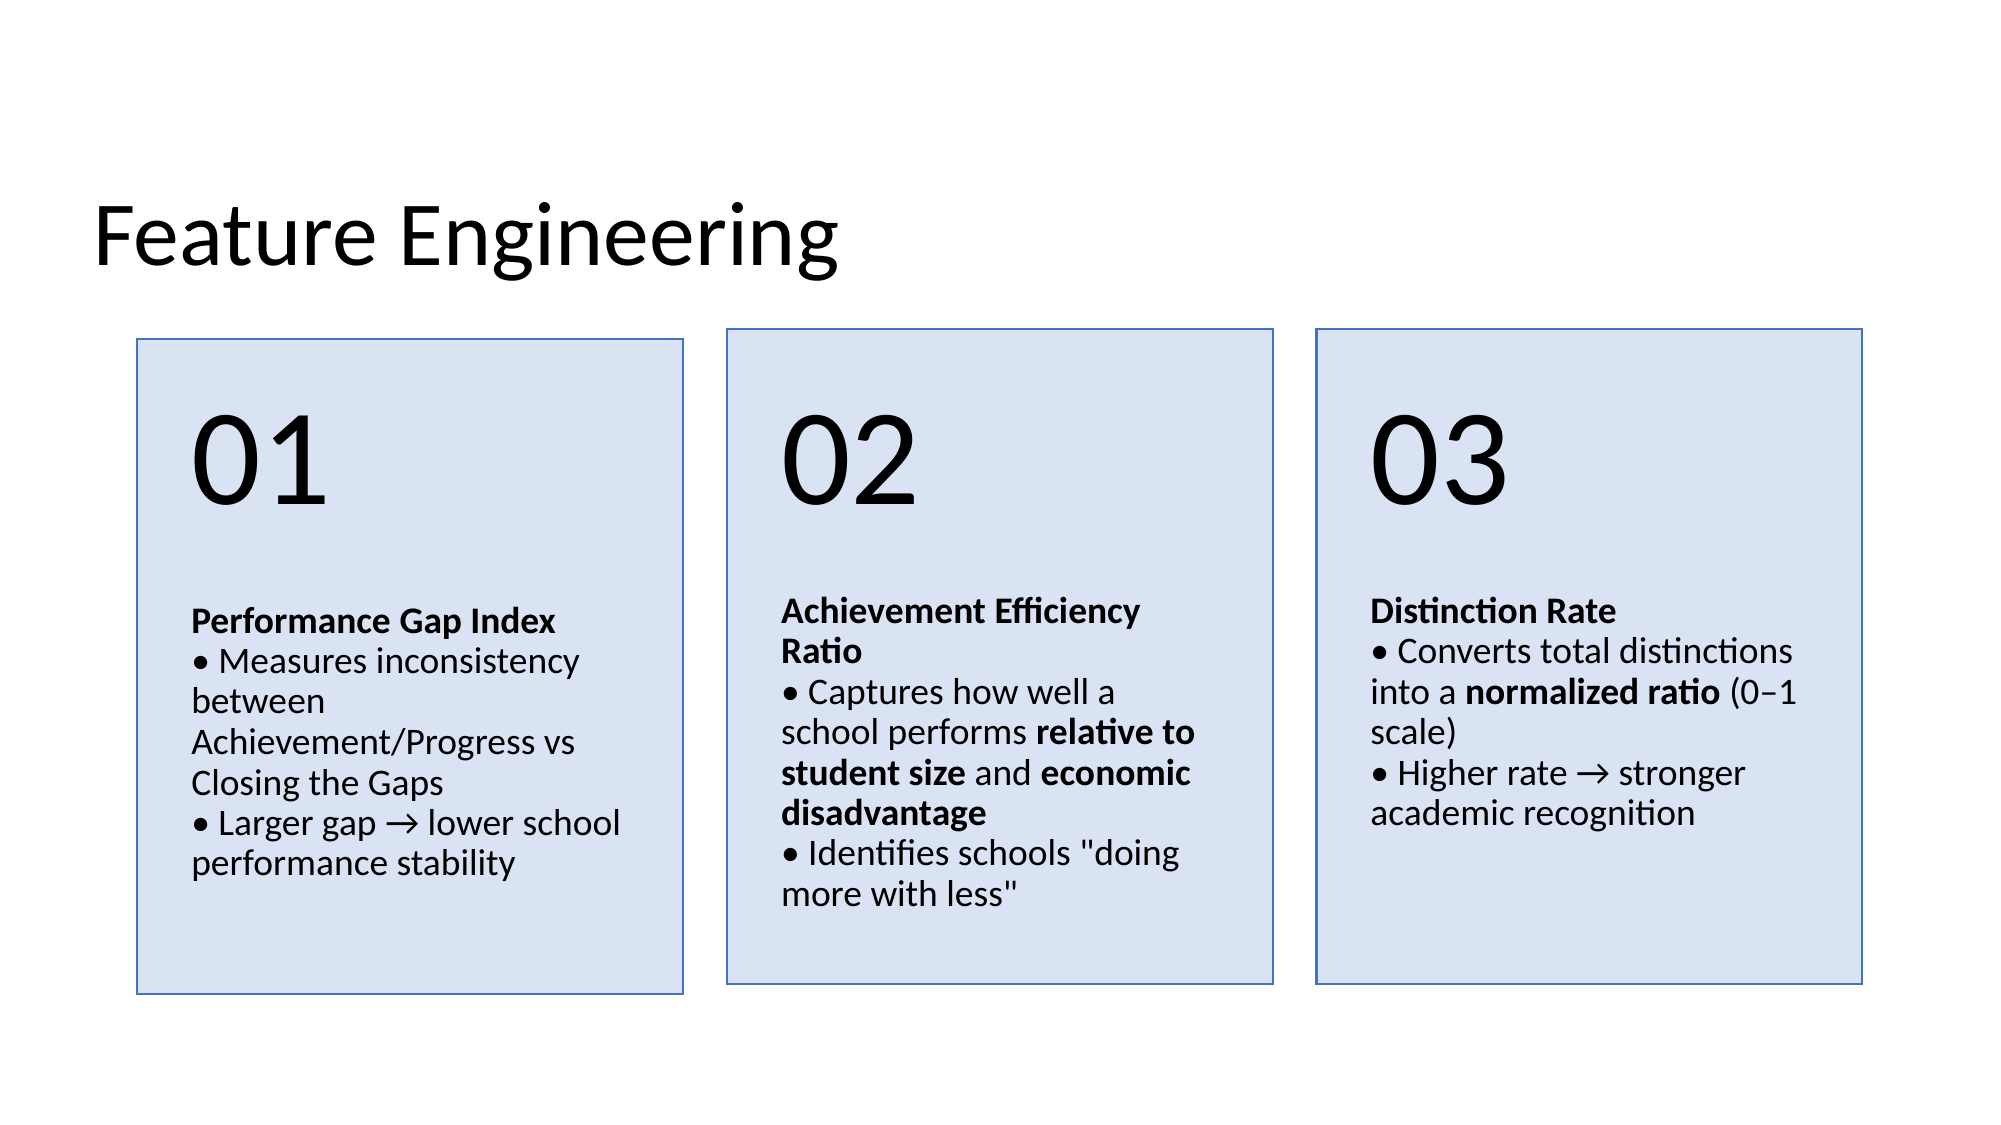

# Feature Engineering
Performance Gap Index
• Measures inconsistency between Achievement/Progress vs Closing the Gaps
• Larger gap → lower school performance stability
01
Achievement Efficiency Ratio
• Captures how well a school performs relative to student size and economic disadvantage
• Identifies schools "doing more with less"
02
Distinction Rate
• Converts total distinctions into a normalized ratio (0–1 scale)
• Higher rate → stronger academic recognition
03